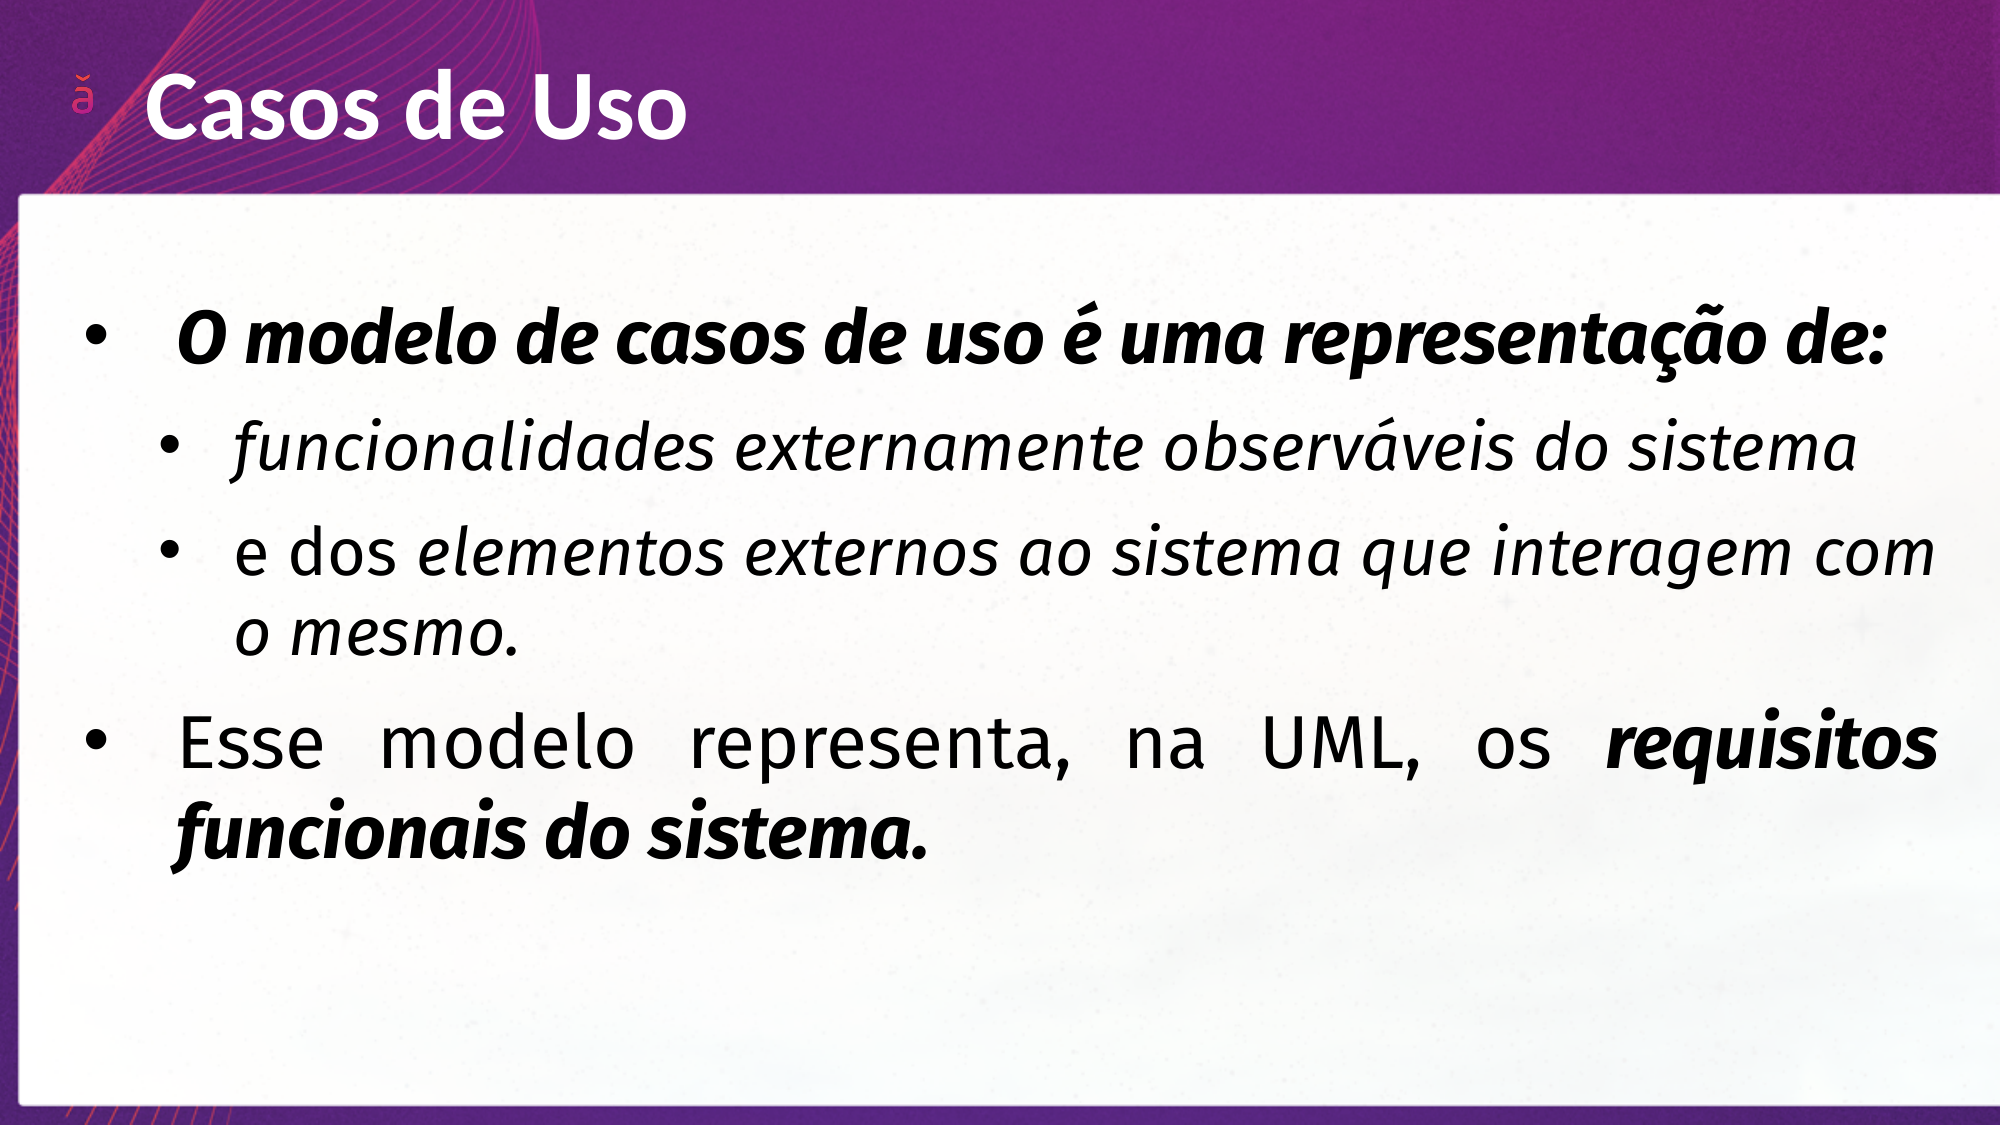

Casos de Uso
O modelo de casos de uso é uma representação de:
funcionalidades externamente observáveis do sistema
e dos elementos externos ao sistema que interagem com o mesmo.
Esse modelo representa, na UML, os requisitos funcionais do sistema.